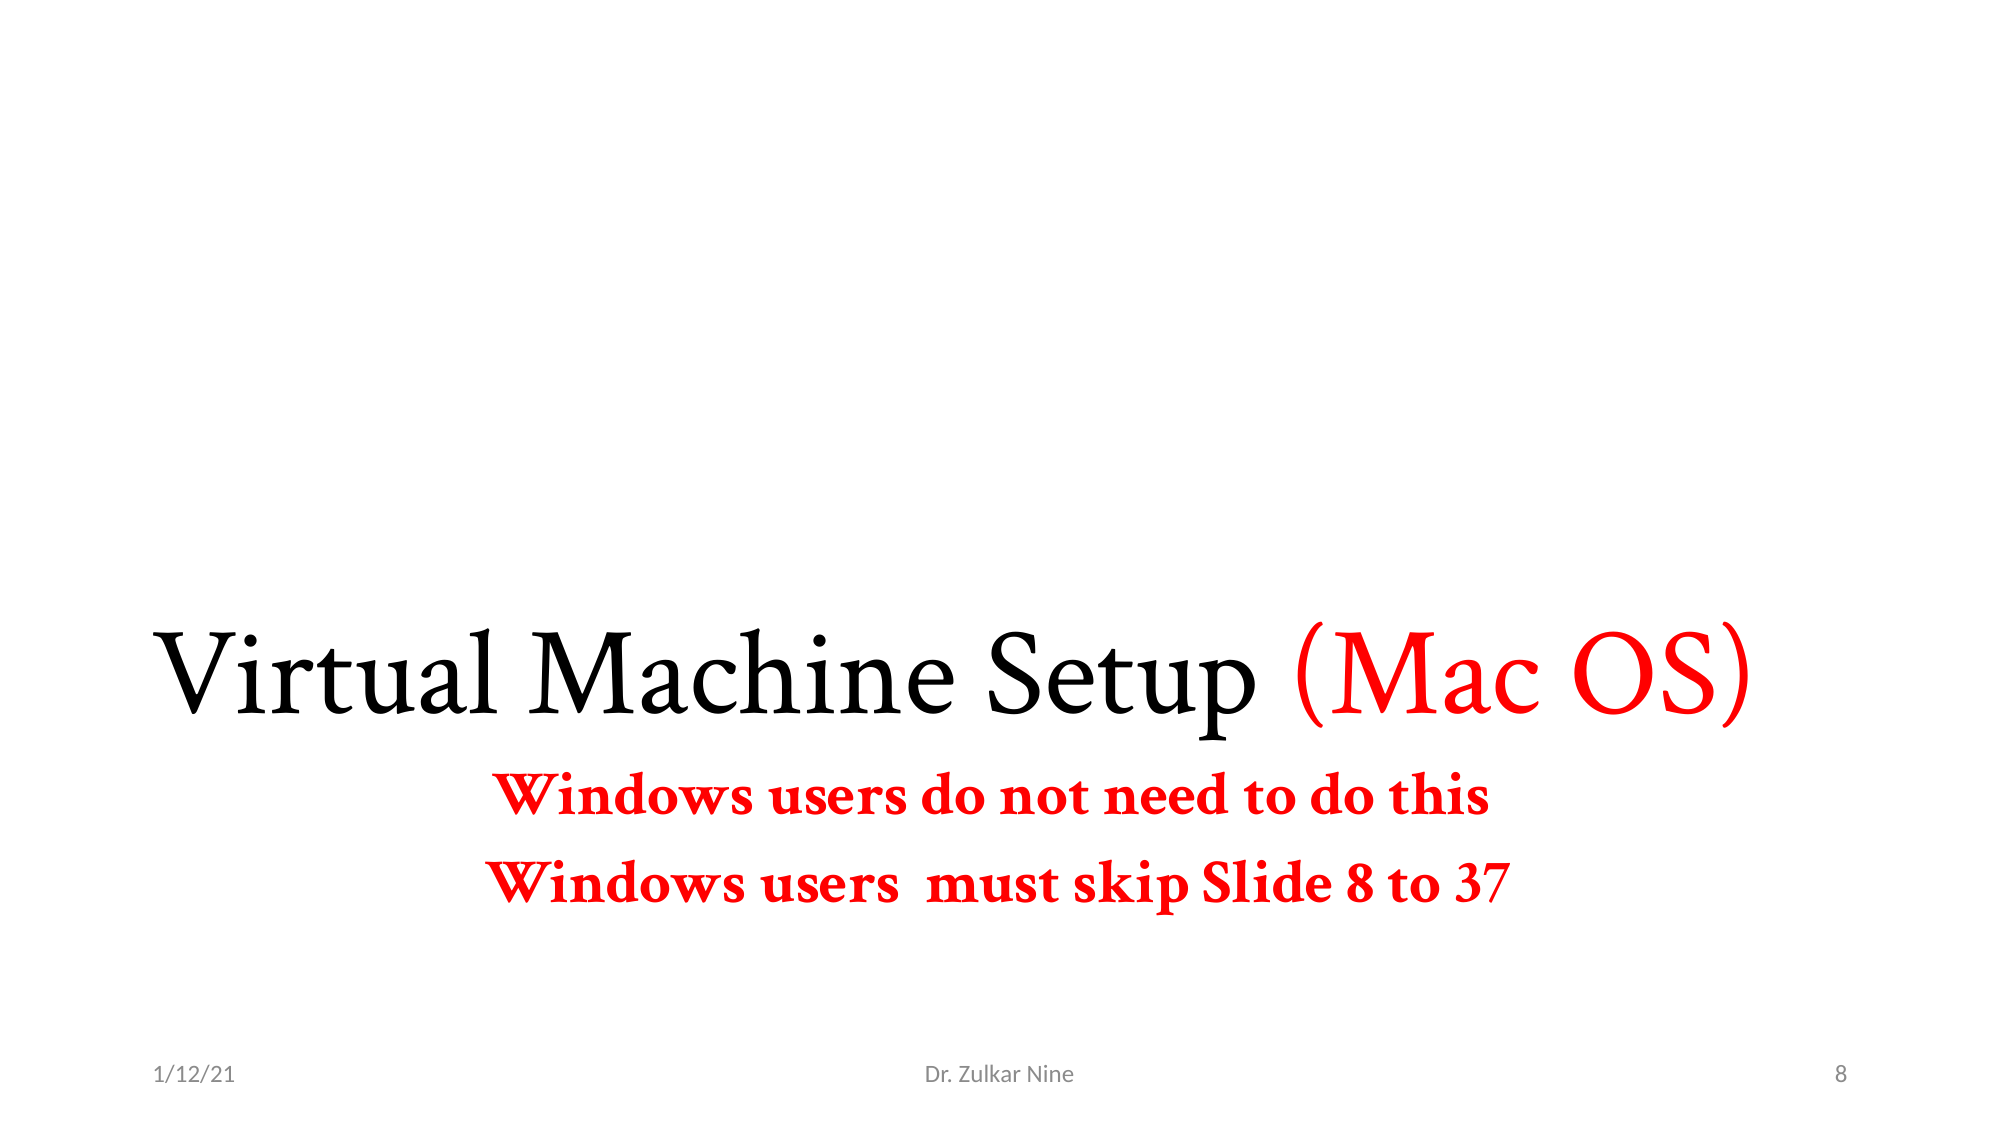

# Virtual Machine Setup (Mac OS)
Windows users do not need to do this
Windows users  must skip Slide 8 to 37
1/12/21
Dr. Zulkar Nine
8